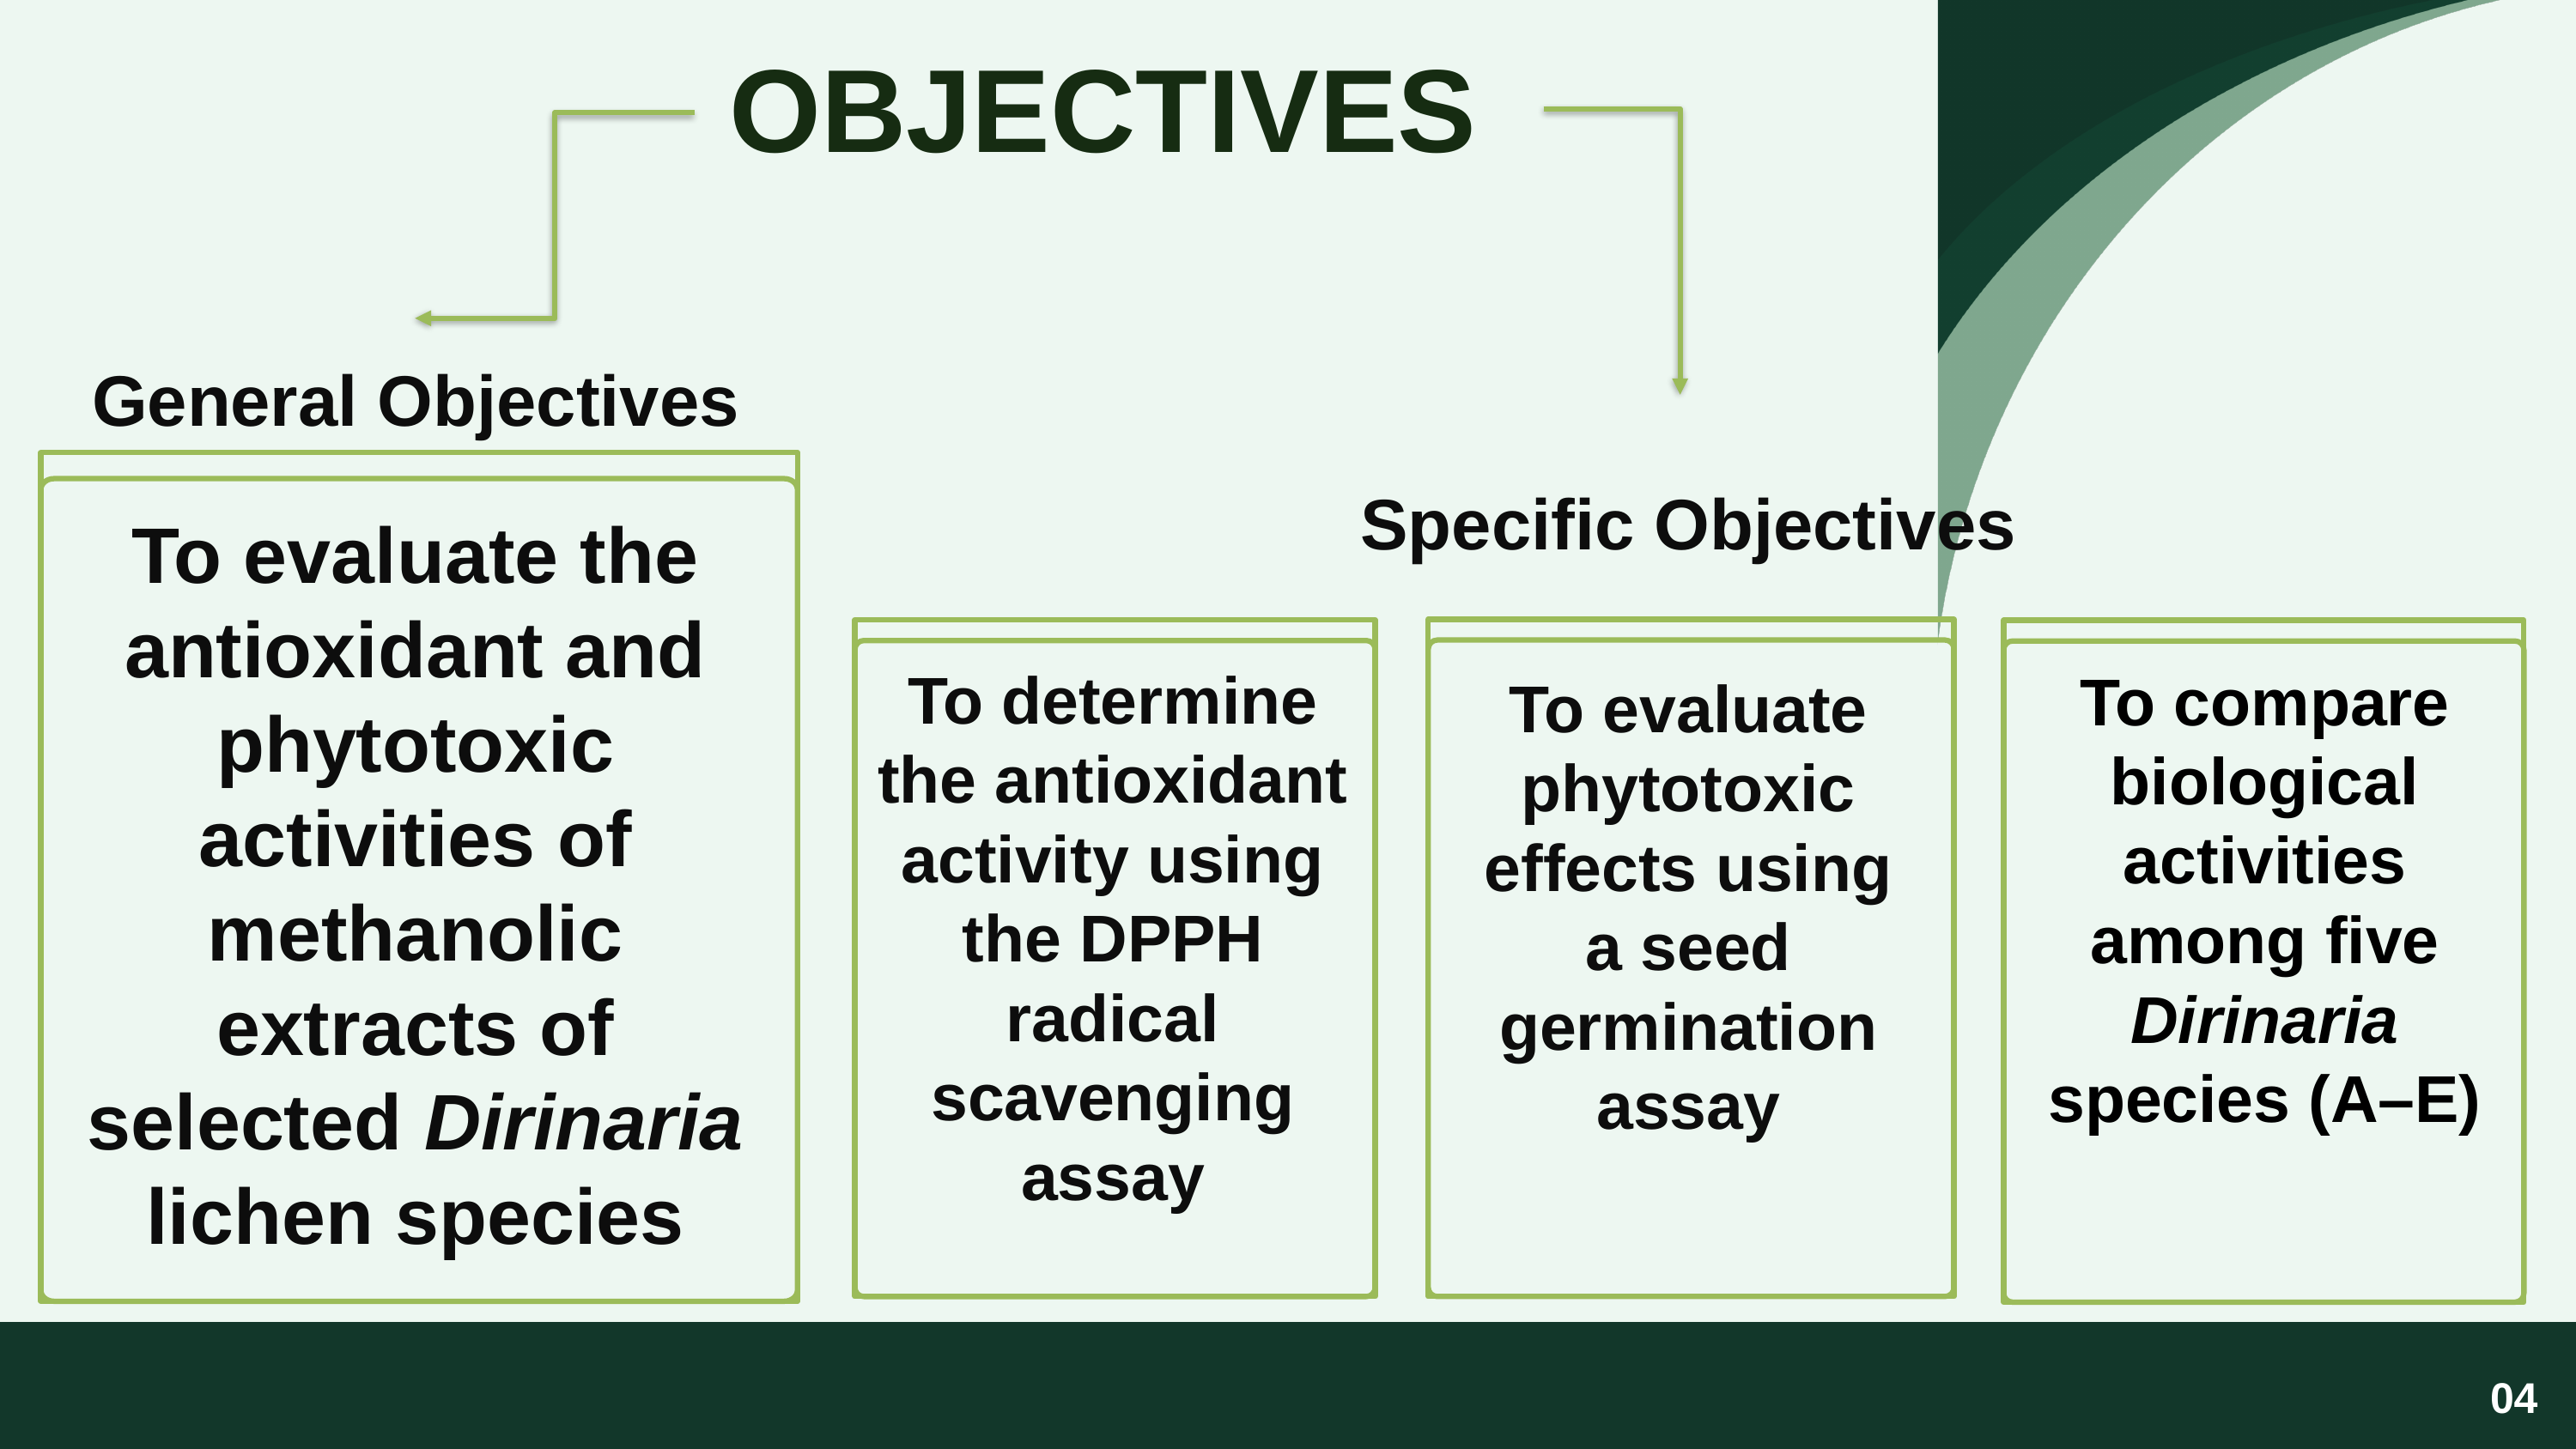

OBJECTIVES
General Objectives
Specific Objectives

To evaluate the antioxidant and phytotoxic activities of methanolic extracts of selected Dirinaria lichen species

To determine the antioxidant activity using the DPPH radical scavenging assay
To compare biological activities among five Dirinaria species (A–E)
To evaluate phytotoxic effects using a seed germination assay

 04